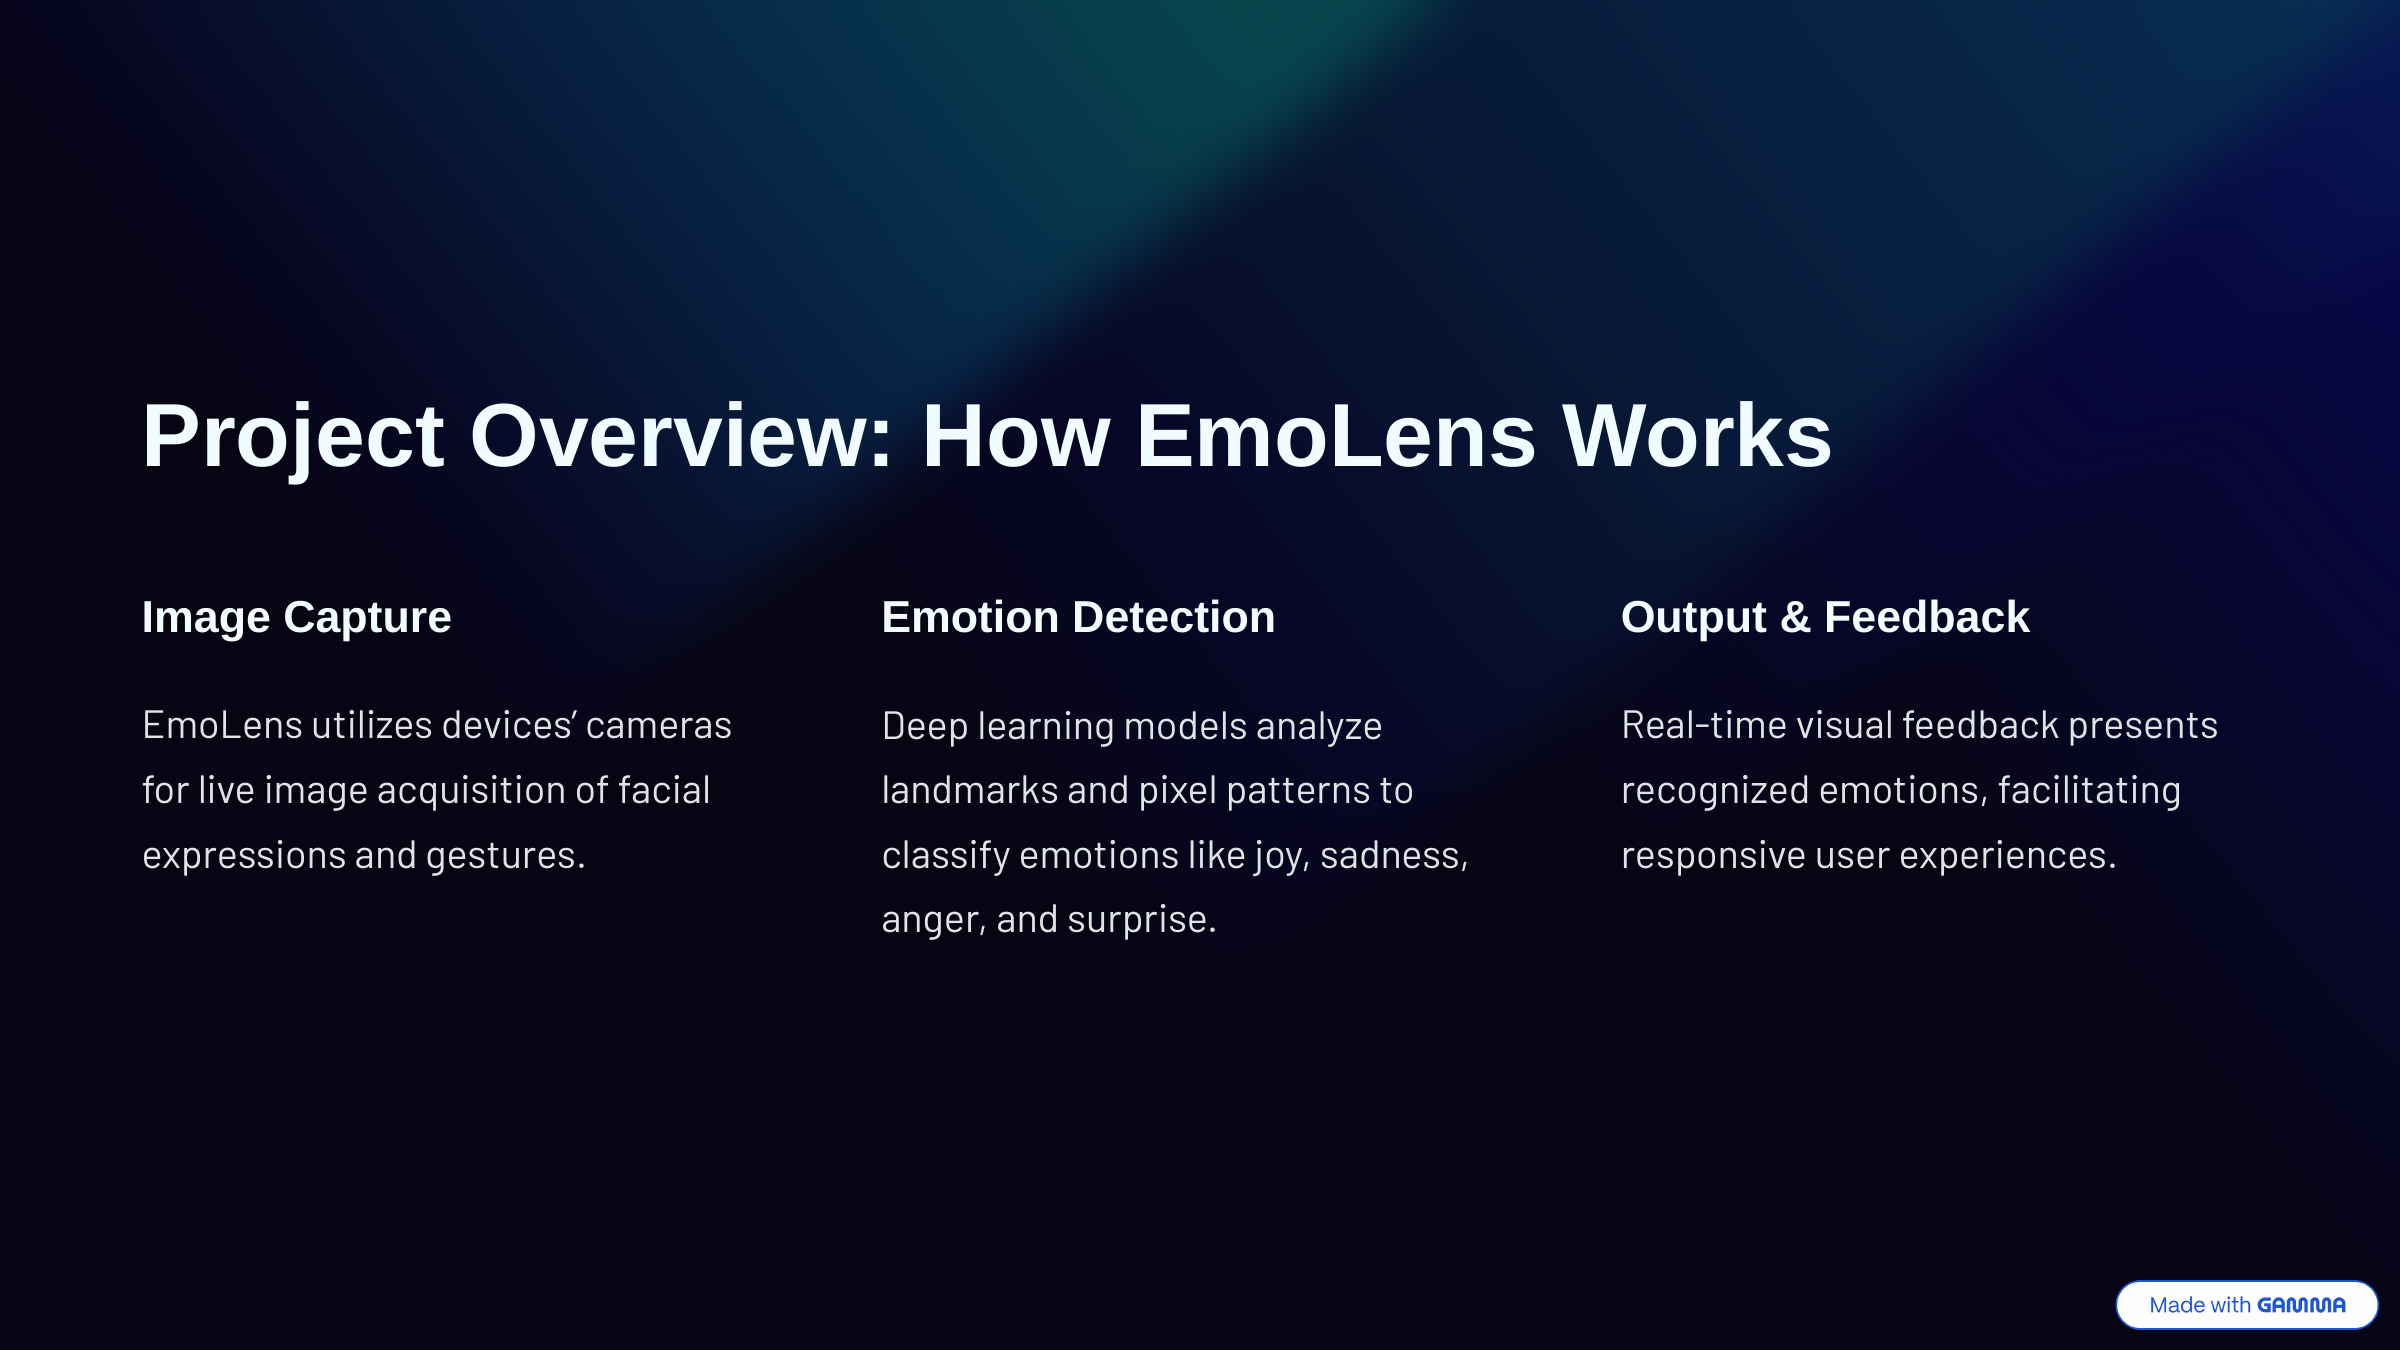

Project Overview: How EmoLens Works
Image Capture
Emotion Detection
Output & Feedback
EmoLens utilizes devices’ cameras for live image acquisition of facial expressions and gestures.
Deep learning models analyze landmarks and pixel patterns to classify emotions like joy, sadness, anger, and surprise.
Real-time visual feedback presents recognized emotions, facilitating responsive user experiences.